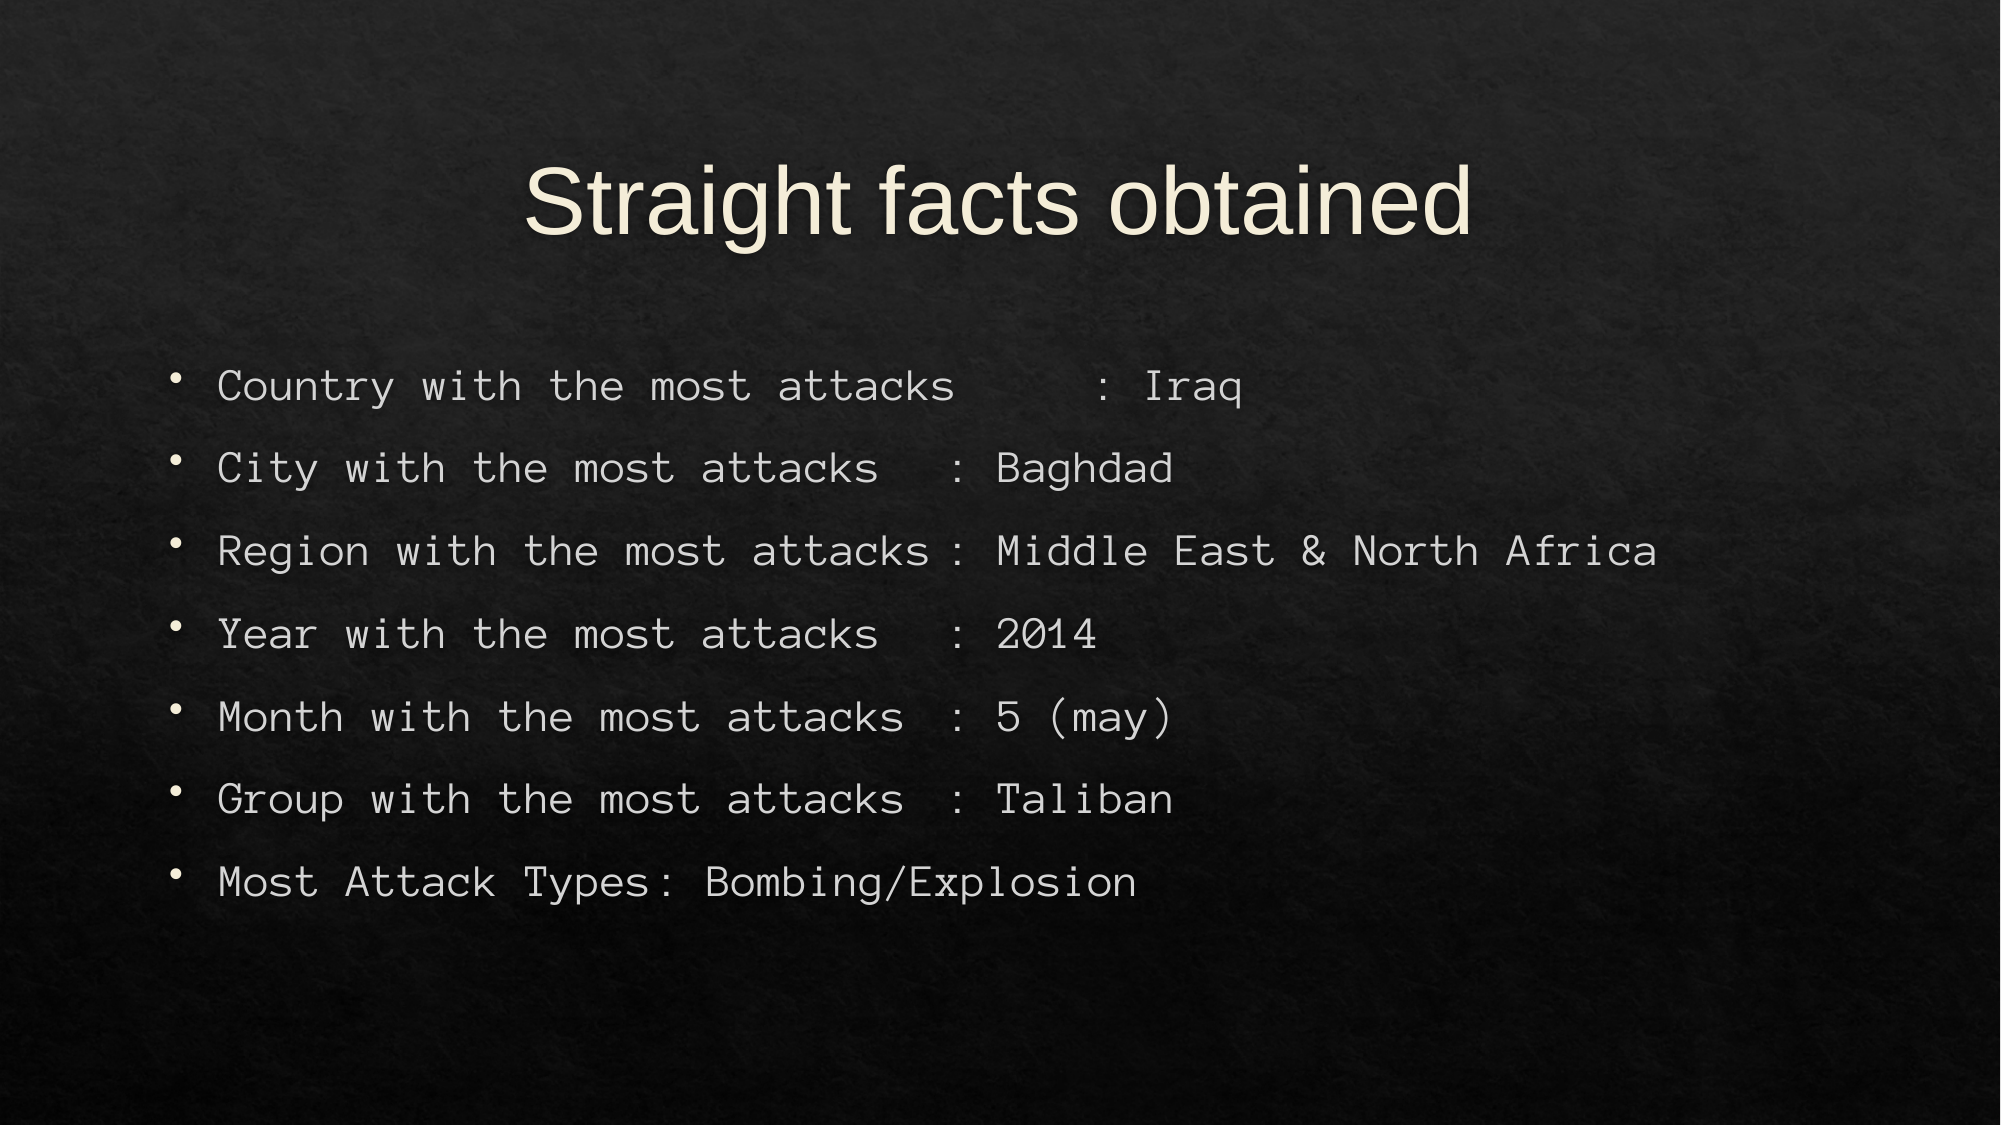

# Straight facts obtained
Country with the most attacks		: Iraq
City with the most attacks			: Baghdad
Region with the most attacks		: Middle East & North Africa
Year with the most attacks			: 2014
Month with the most attacks		: 5 (may)
Group with the most attacks		: Taliban
Most Attack Types						: Bombing/Explosion